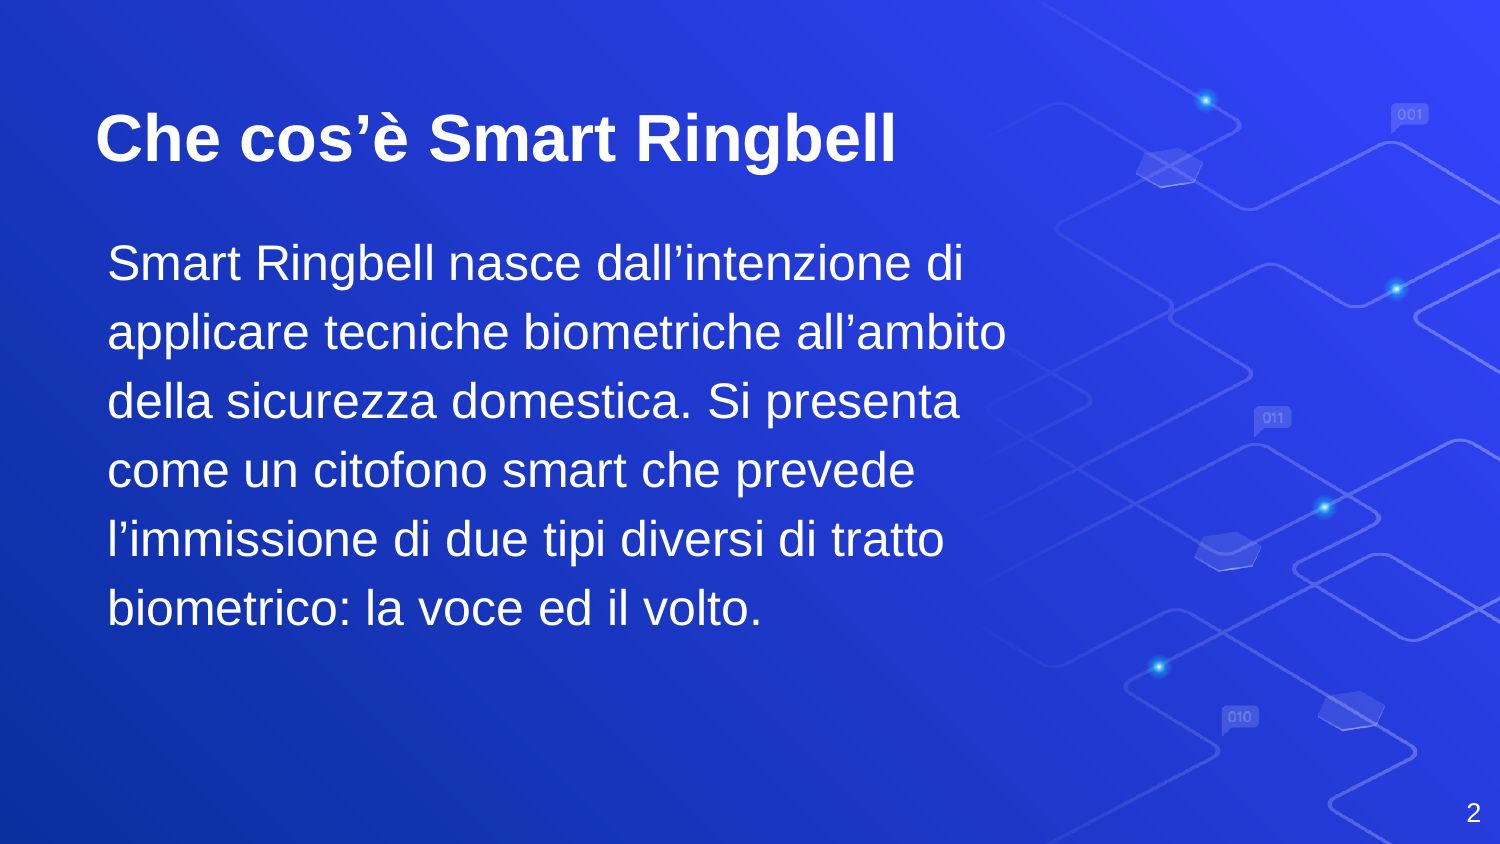

# Che cos’è Smart Ringbell
Smart Ringbell nasce dall’intenzione di applicare tecniche biometriche all’ambito della sicurezza domestica. Si presenta come un citofono smart che prevede l’immissione di due tipi diversi di tratto biometrico: la voce ed il volto.
2